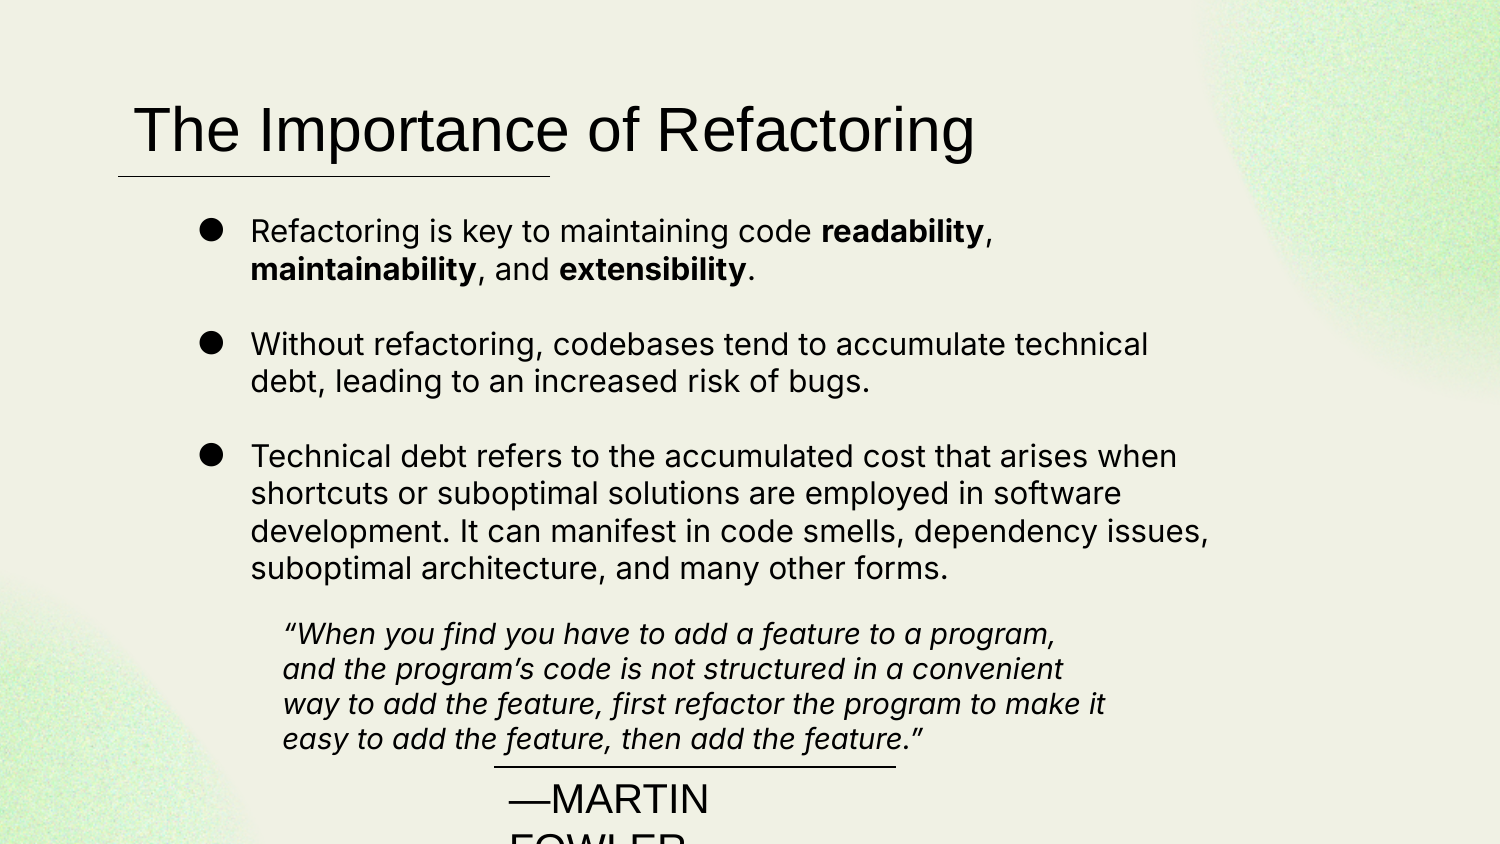

# The Importance of Refactoring
Refactoring is key to maintaining code readability, maintainability, and extensibility.

Without refactoring, codebases tend to accumulate technical debt, leading to an increased risk of bugs.

Technical debt refers to the accumulated cost that arises when shortcuts or suboptimal solutions are employed in software development. It can manifest in code smells, dependency issues, suboptimal architecture, and many other forms.
“When you find you have to add a feature to a program, and the program’s code is not structured in a convenient way to add the feature, first refactor the program to make it easy to add the feature, then add the feature.”
—MARTIN FOWLER